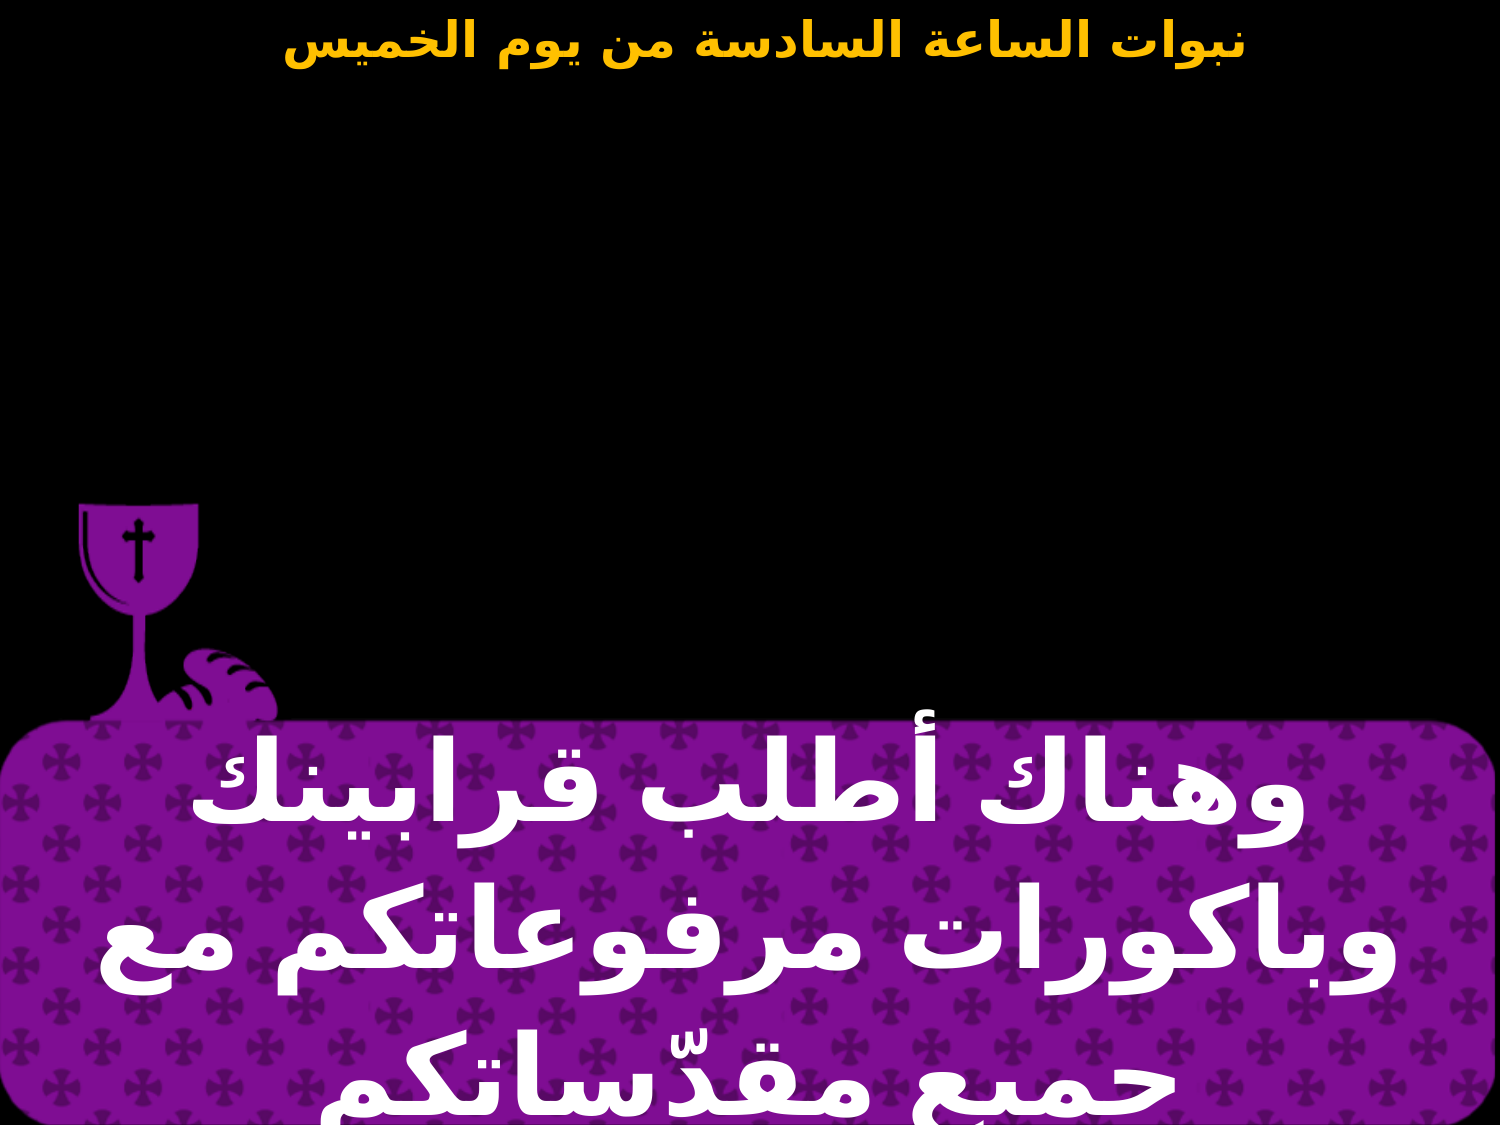

| وهناك أطلب قرابينك وباكورات مرفوعاتكم مع جميع مقدّساتكم |
| --- |